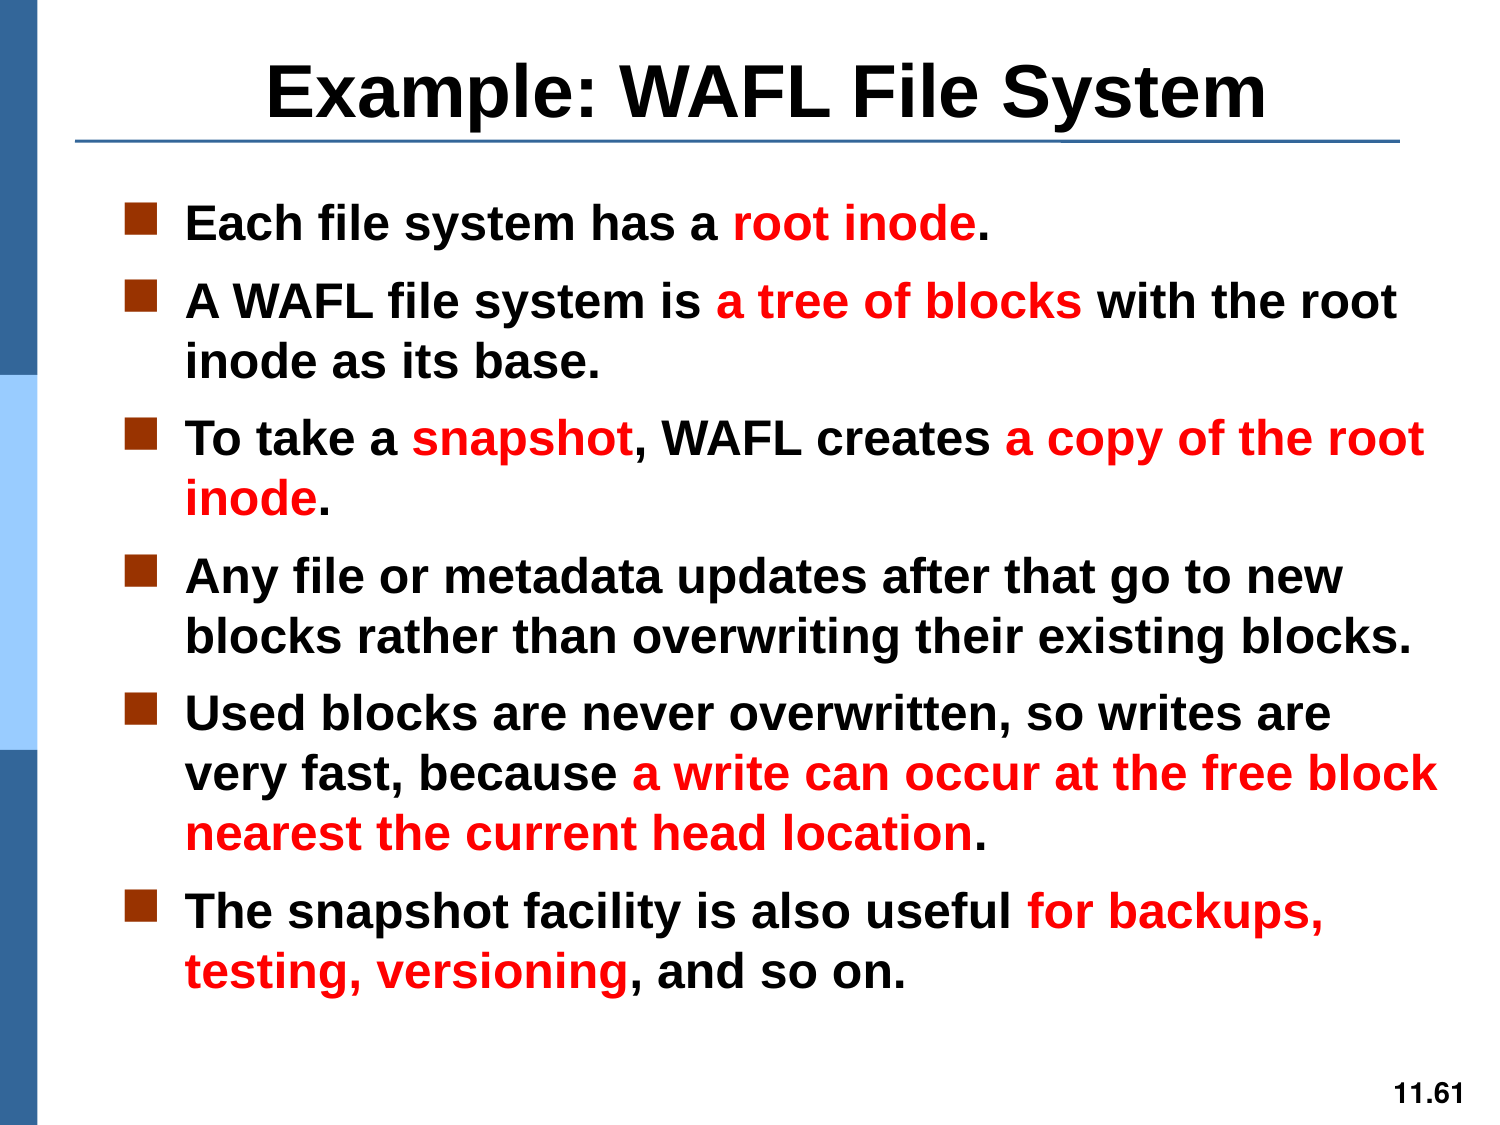

# Example: WAFL File System
Each file system has a root inode.
A WAFL file system is a tree of blocks with the root inode as its base.
To take a snapshot, WAFL creates a copy of the root inode.
Any file or metadata updates after that go to new blocks rather than overwriting their existing blocks.
Used blocks are never overwritten, so writes are very fast, because a write can occur at the free block nearest the current head location.
The snapshot facility is also useful for backups, testing, versioning, and so on.